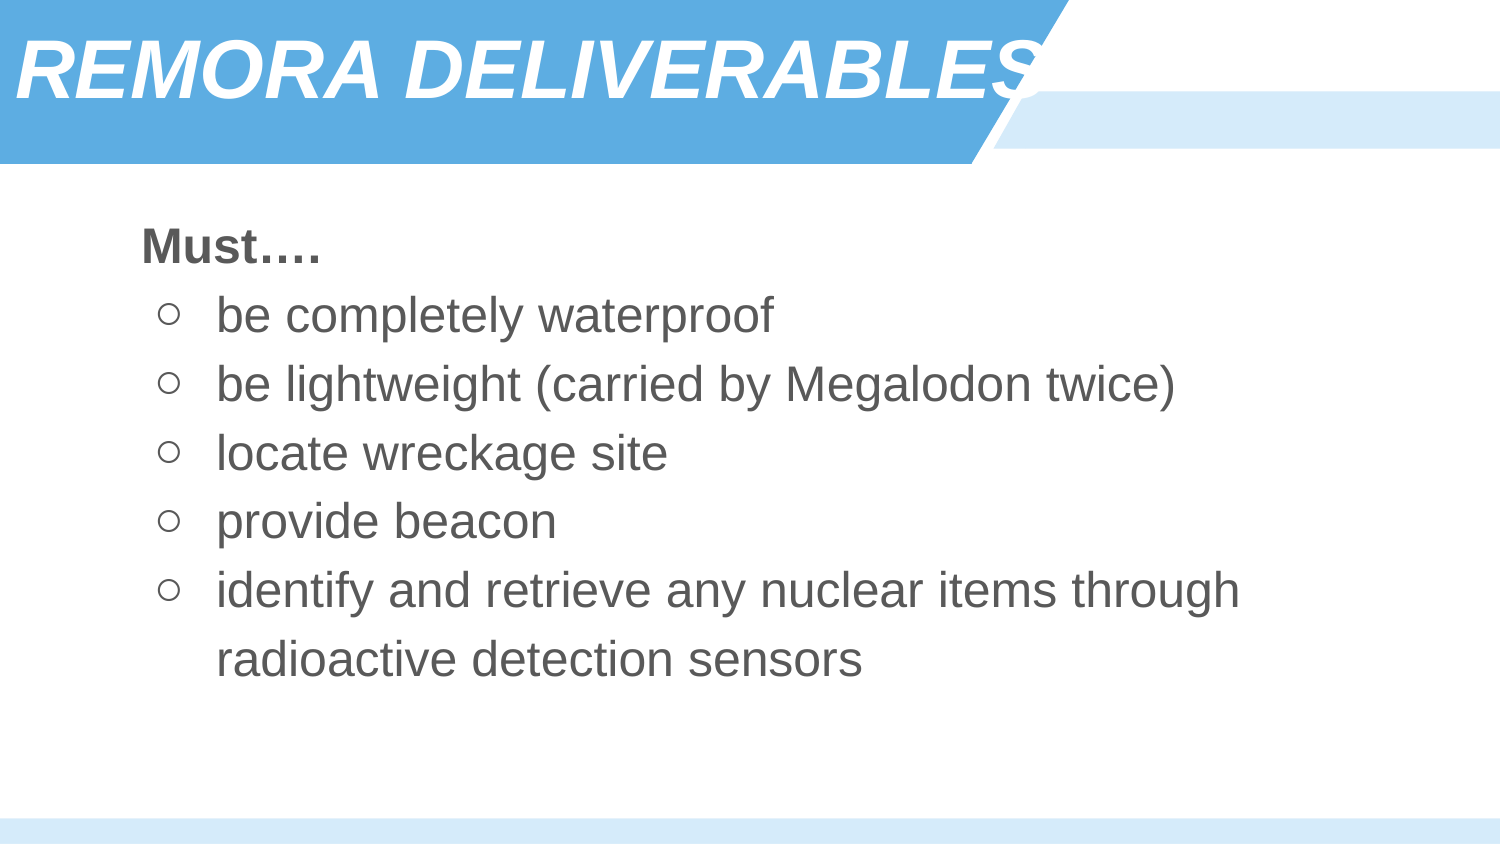

REMORA DELIVERABLES

Must….
be completely waterproof
be lightweight (carried by Megalodon twice)
locate wreckage site
provide beacon
identify and retrieve any nuclear items through radioactive detection sensors